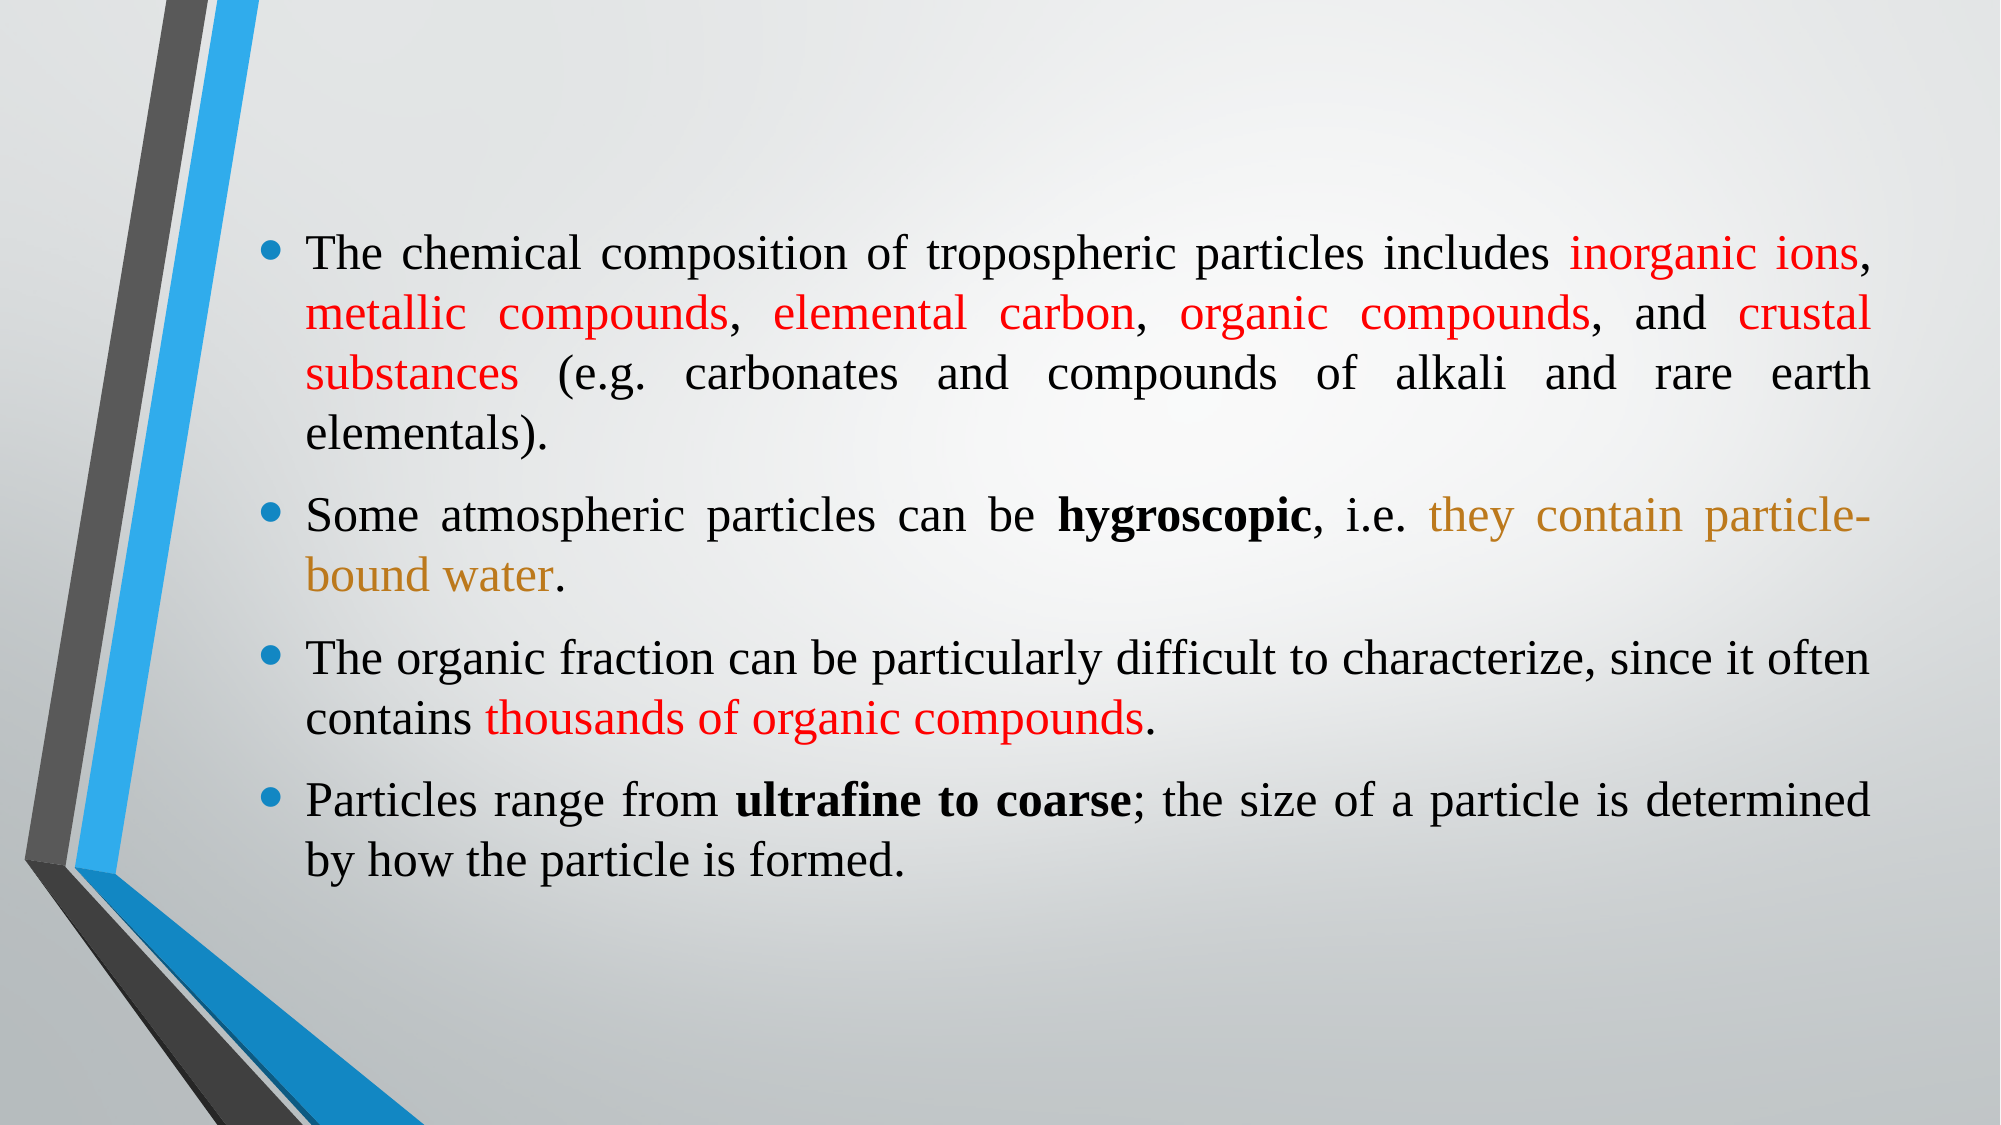

The chemical composition of tropospheric particles includes inorganic ions, metallic compounds, elemental carbon, organic compounds, and crustal substances (e.g. carbonates and compounds of alkali and rare earth elementals).
Some atmospheric particles can be hygroscopic, i.e. they contain particle-bound water.
The organic fraction can be particularly difficult to characterize, since it often contains thousands of organic compounds.
Particles range from ultrafine to coarse; the size of a particle is determined by how the particle is formed.